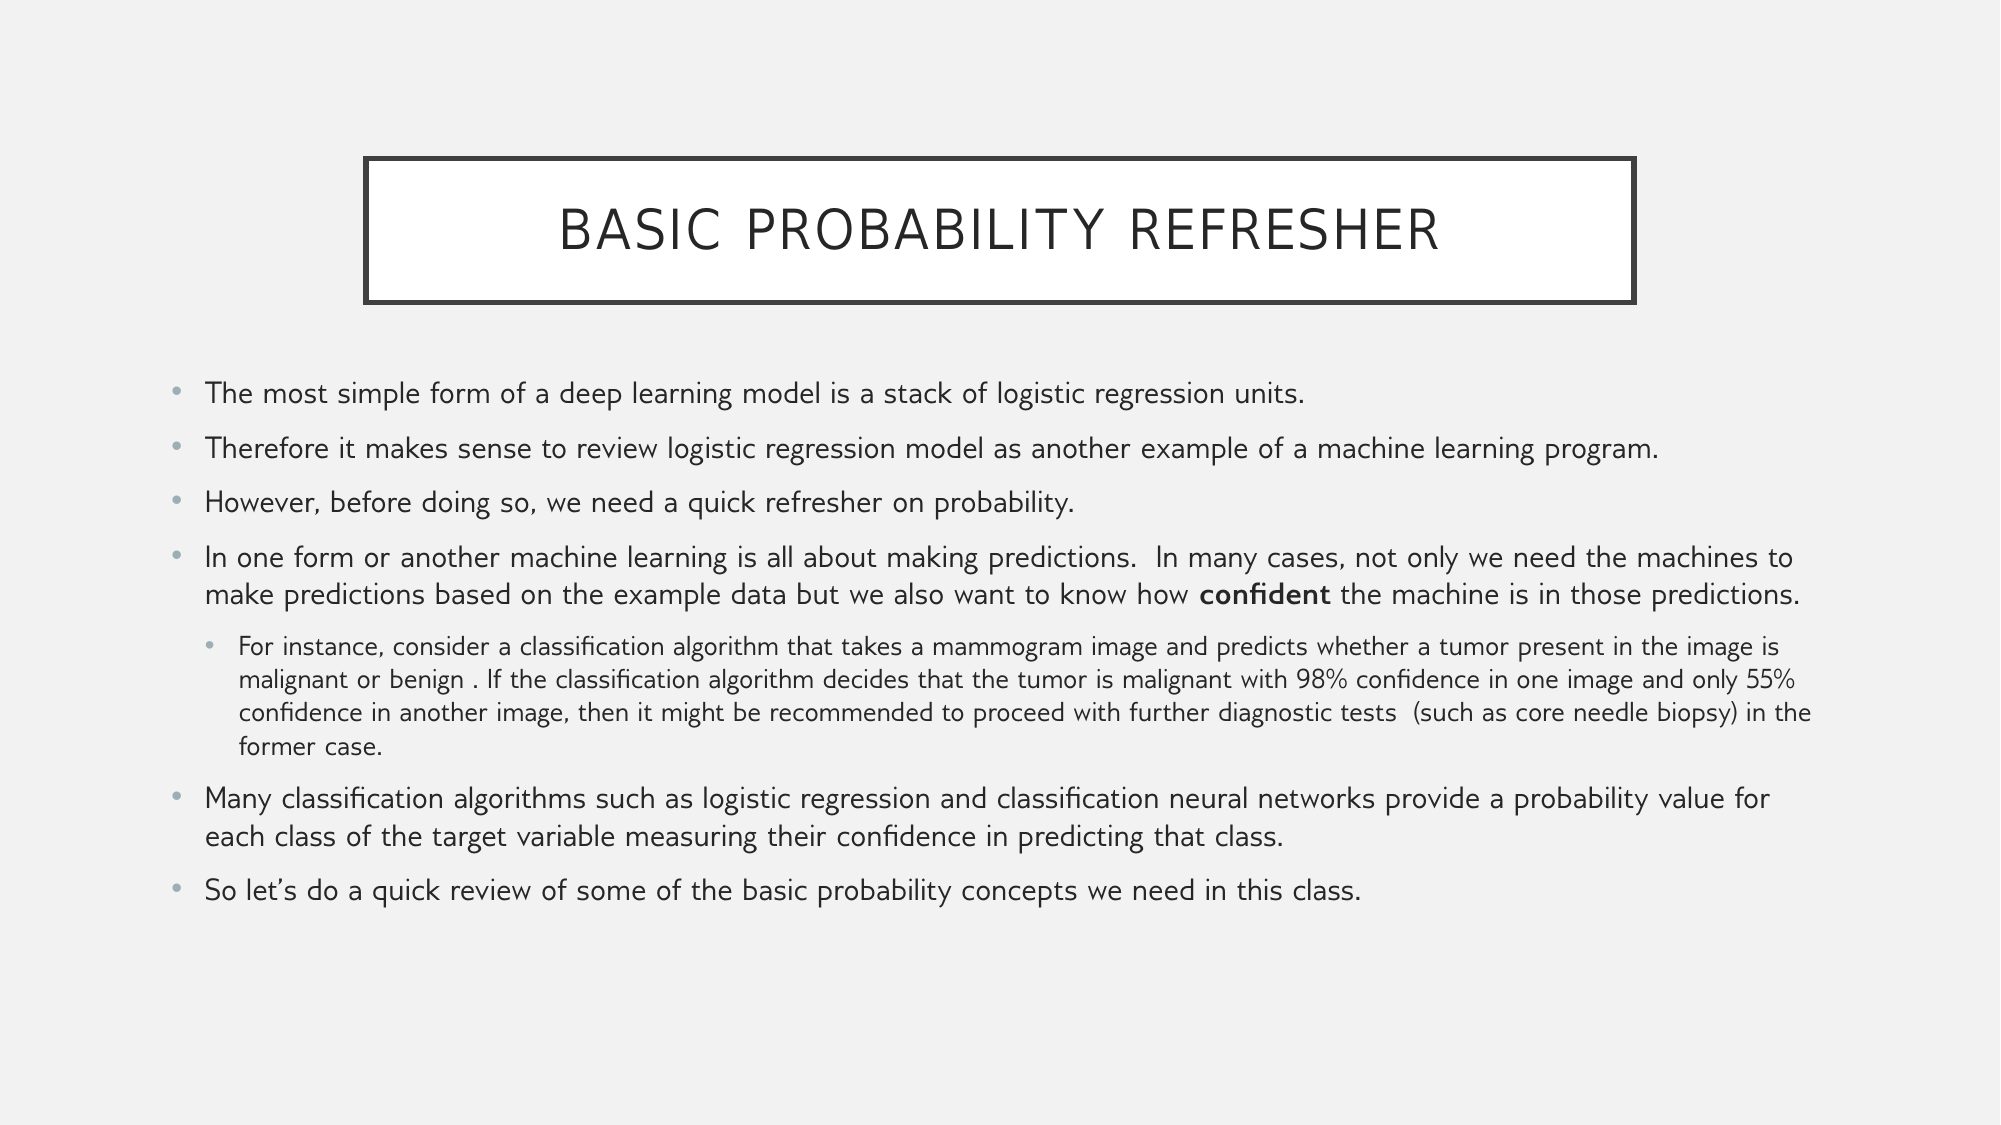

# Basic Probability Refresher
The most simple form of a deep learning model is a stack of logistic regression units.
Therefore it makes sense to review logistic regression model as another example of a machine learning program.
However, before doing so, we need a quick refresher on probability.
In one form or another machine learning is all about making predictions.  In many cases, not only we need the machines to make predictions based on the example data but we also want to know how confident the machine is in those predictions.
For instance, consider a classification algorithm that takes a mammogram image and predicts whether a tumor present in the image is malignant or benign . If the classification algorithm decides that the tumor is malignant with 98% confidence in one image and only 55% confidence in another image, then it might be recommended to proceed with further diagnostic tests  (such as core needle biopsy) in the former case.
Many classification algorithms such as logistic regression and classification neural networks provide a probability value for each class of the target variable measuring their confidence in predicting that class.
So let’s do a quick review of some of the basic probability concepts we need in this class.